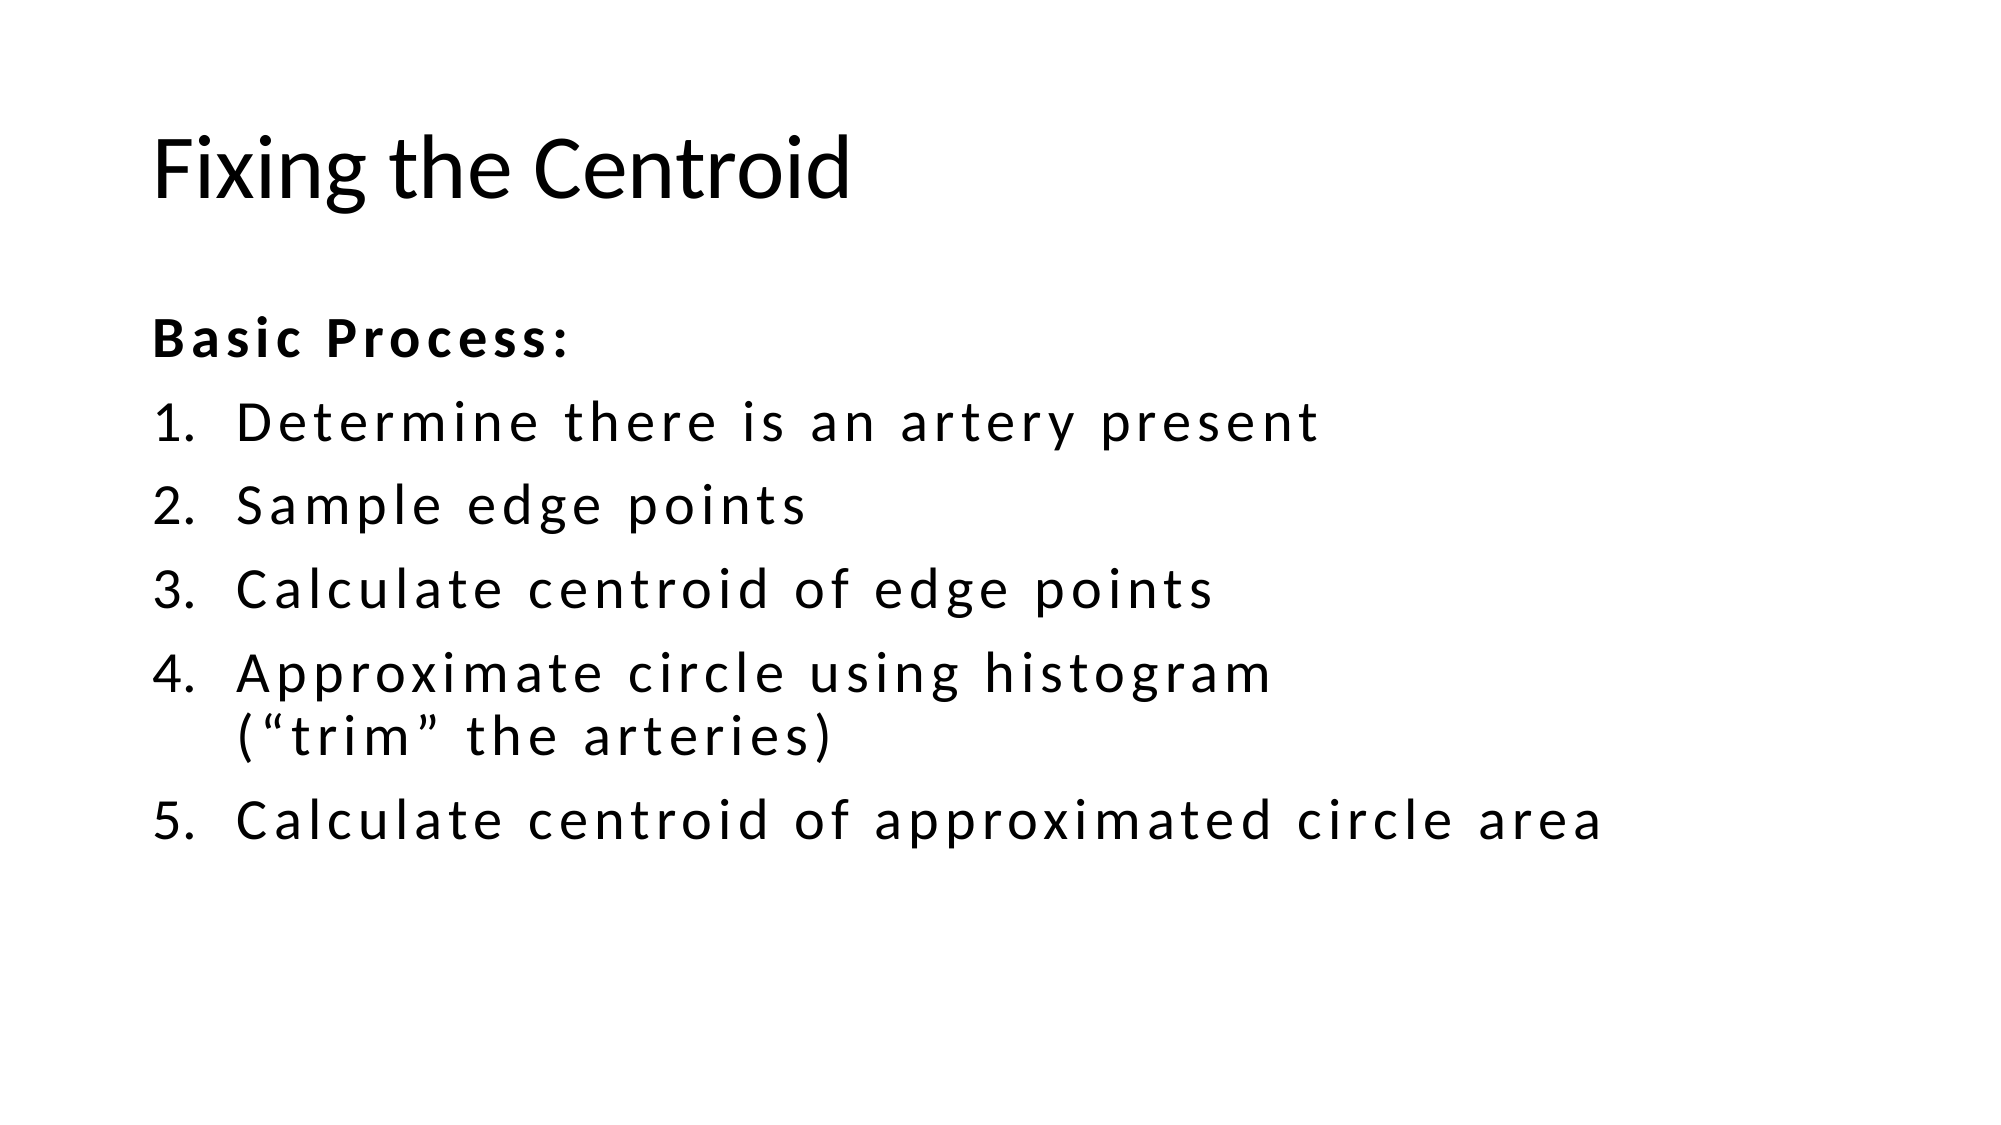

# Fixing the Centroid
Basic Process:
Determine there is an artery present
Sample edge points
Calculate centroid of edge points
Approximate circle using histogram
(“trim” the arteries)
Calculate centroid of approximated circle area